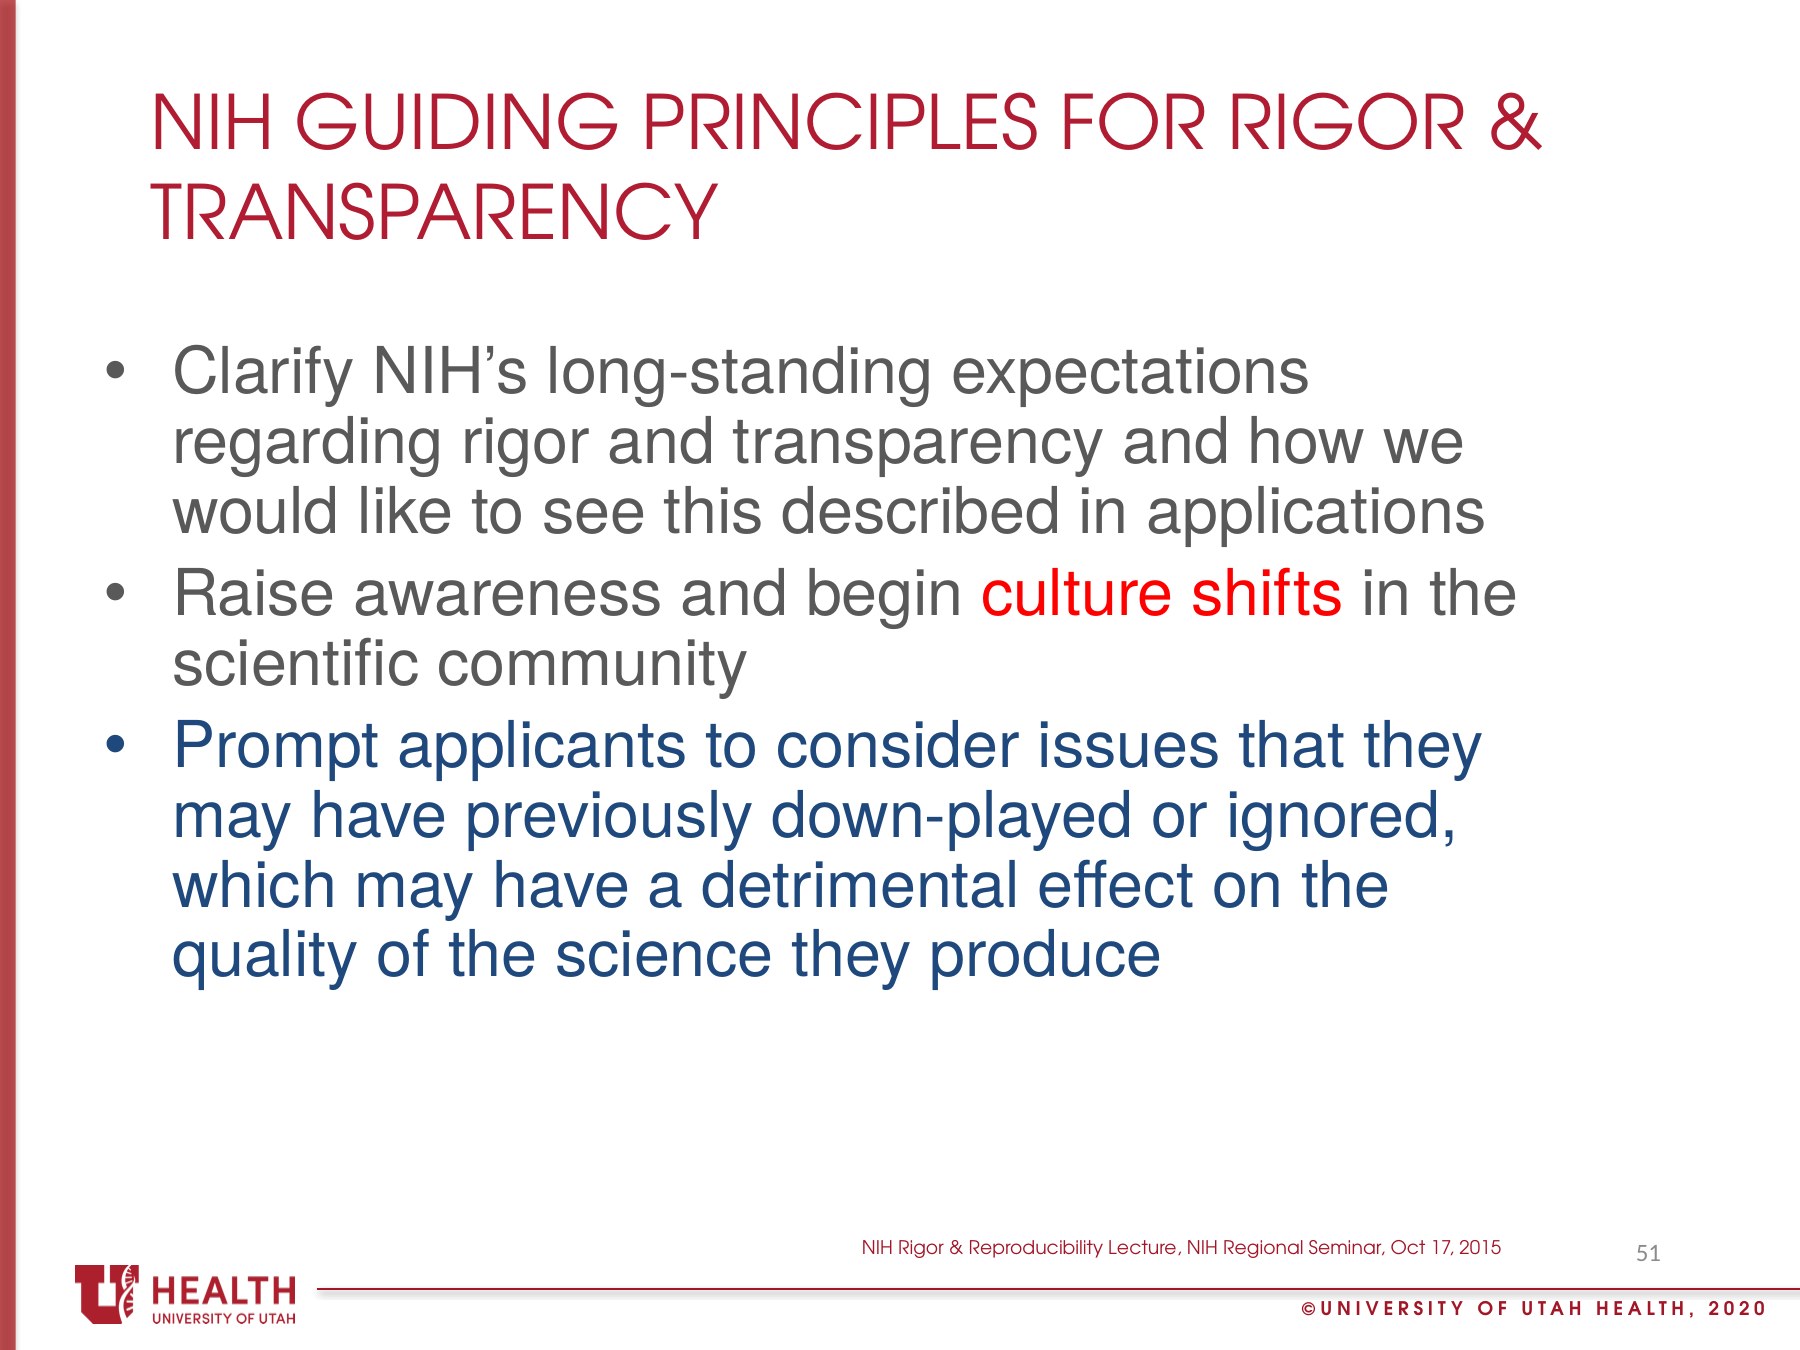

# NIH Guiding Principles for Rigor & Transparency
Clarify NIH’s long-standing expectations regarding rigor and transparency and how we would like to see this described in applications
Raise awareness and begin culture shifts in the scientific community
Prompt applicants to consider issues that they may have previously down-played or ignored, which may have a detrimental effect on the quality of the science they produce
51
NIH Rigor & Reproducibility Lecture, NIH Regional Seminar, Oct 17, 2015